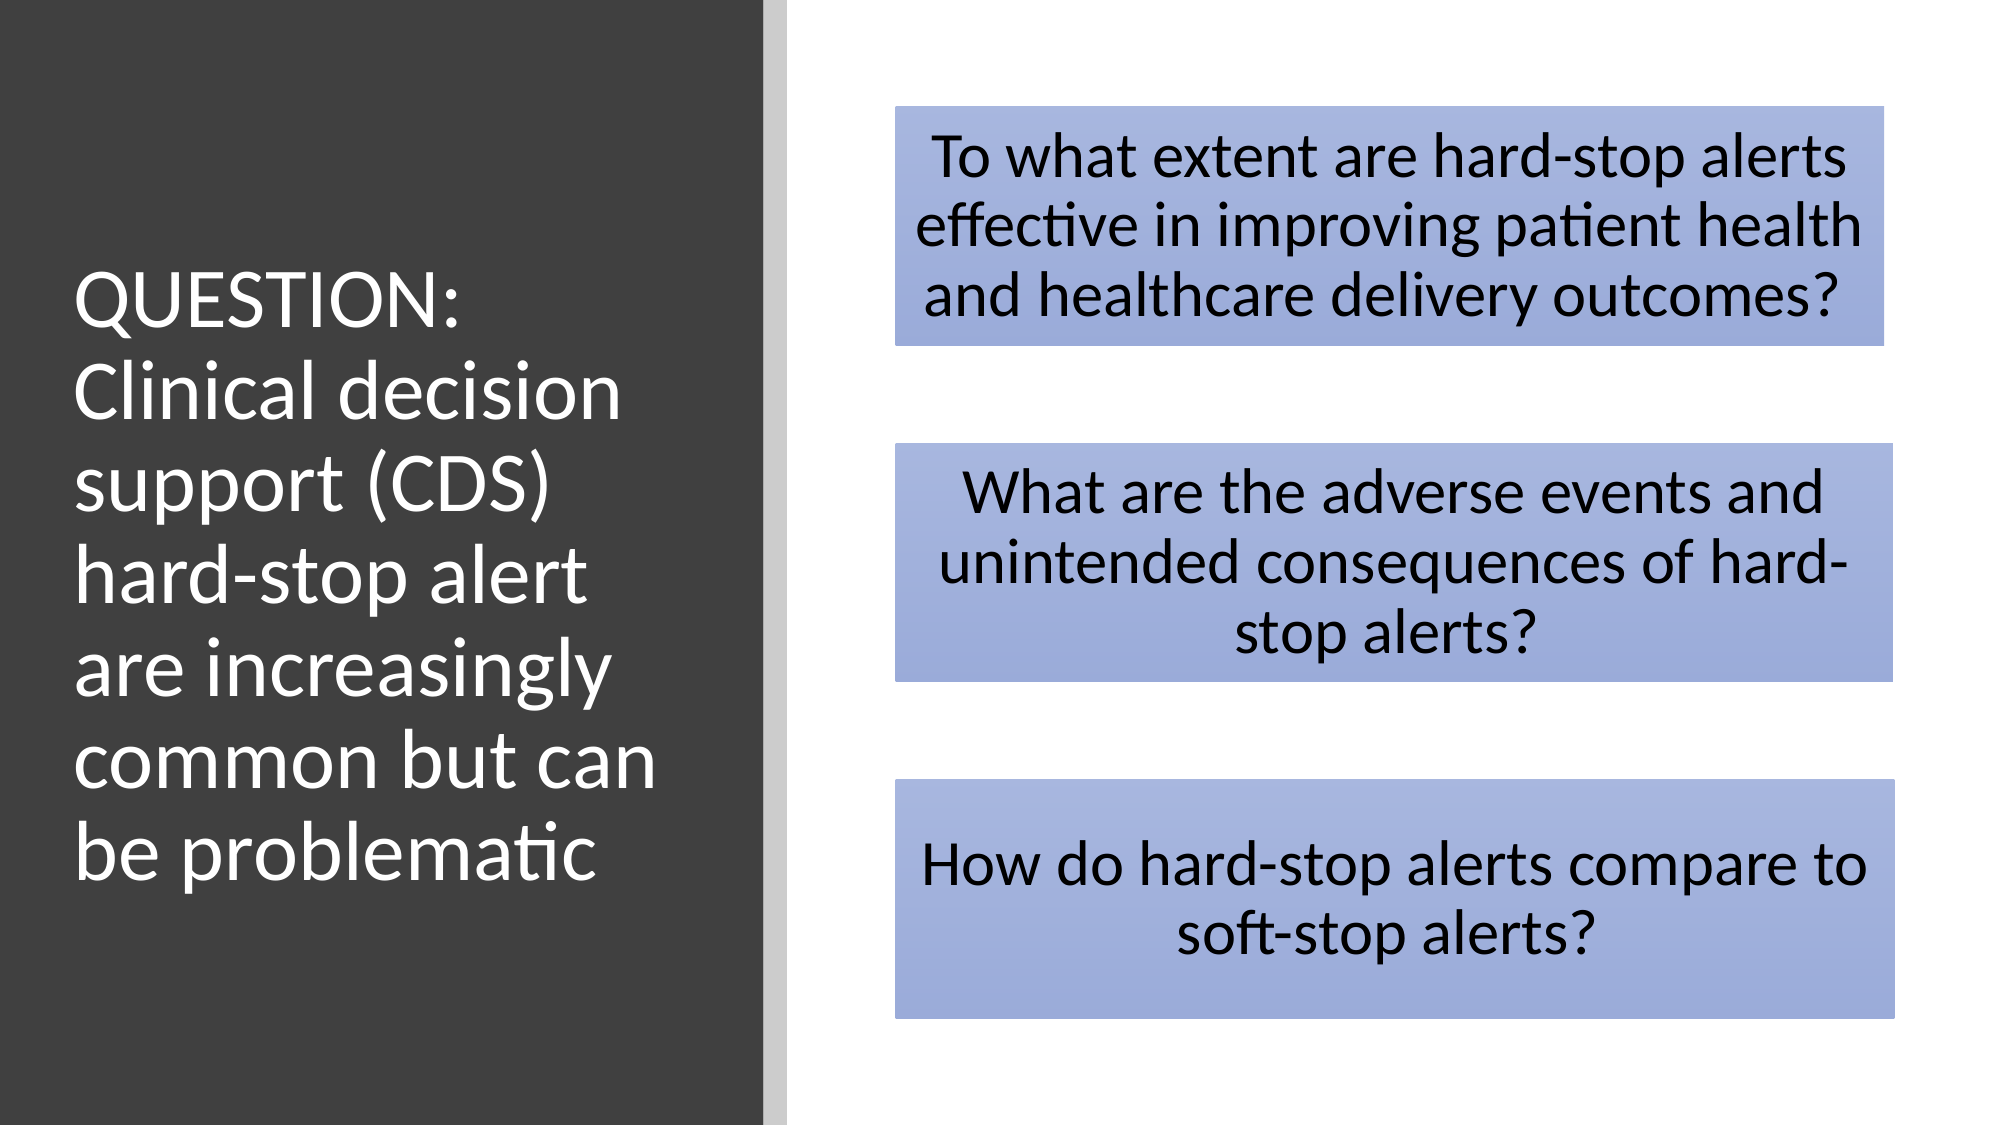

To what extent are hard-stop alerts effective in improving patient health and healthcare delivery outcomes?
What are the adverse events and unintended consequences of hard-stop alerts?
How do hard-stop alerts compare to soft-stop alerts?
# QUESTION: Clinical decision support (CDS) hard-stop alert are increasingly common but can be problematic